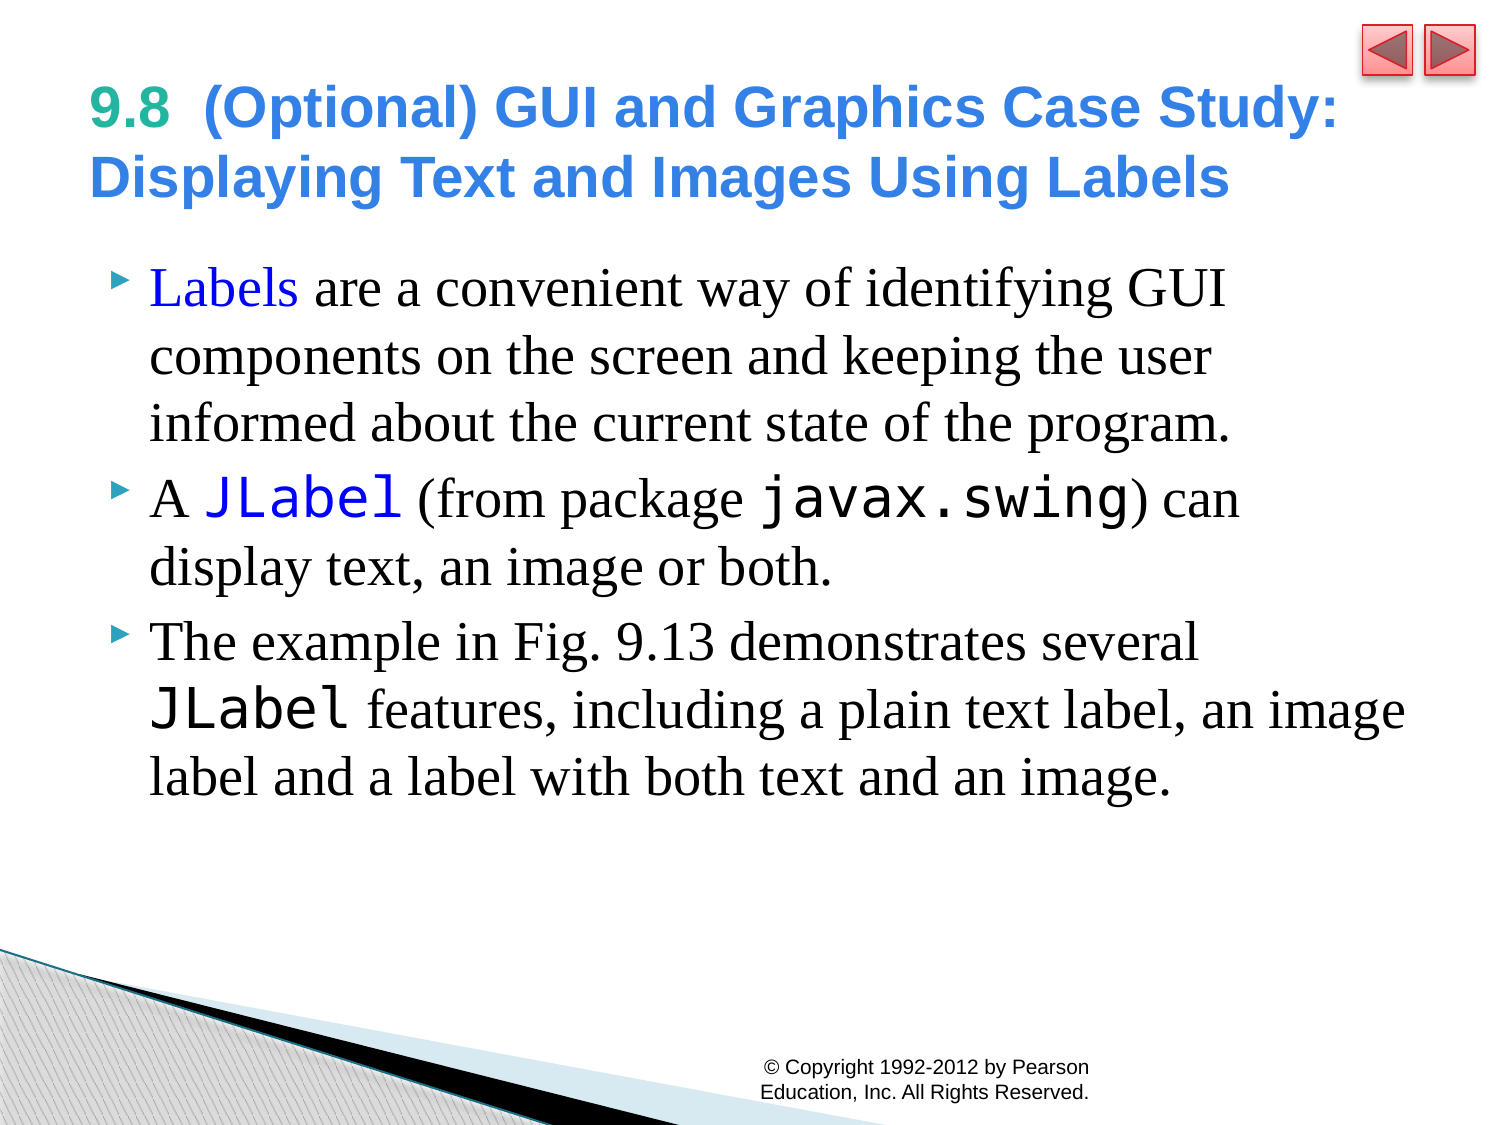

# 9.8  (Optional) GUI and Graphics Case Study: Displaying Text and Images Using Labels
Labels are a convenient way of identifying GUI components on the screen and keeping the user informed about the current state of the program.
A JLabel (from package javax.swing) can display text, an image or both.
The example in Fig. 9.13 demonstrates several JLabel features, including a plain text label, an image label and a label with both text and an image.
© Copyright 1992-2012 by Pearson Education, Inc. All Rights Reserved.